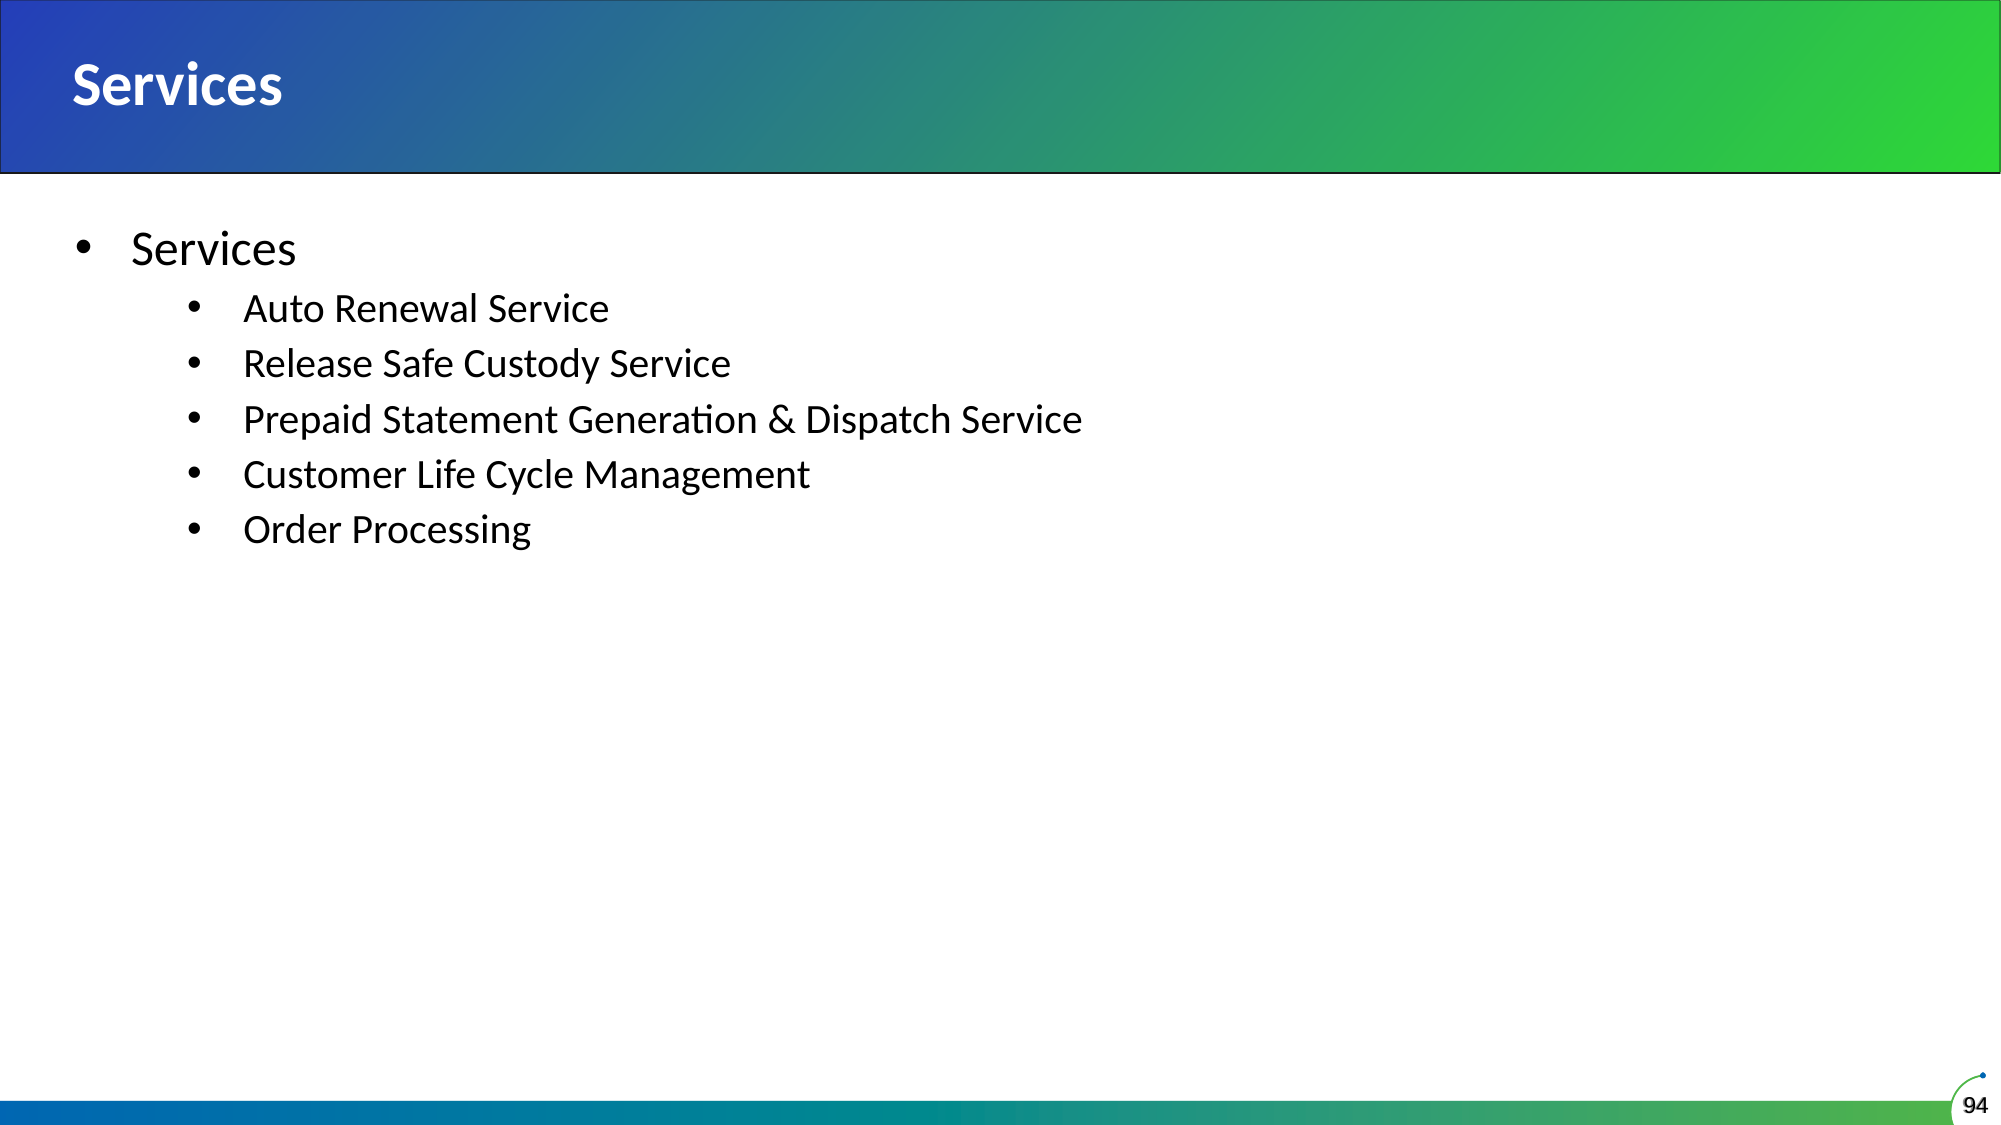

# Services
Services
Auto Renewal Service
Release Safe Custody Service
Prepaid Statement Generation & Dispatch Service
Customer Life Cycle Management
Order Processing